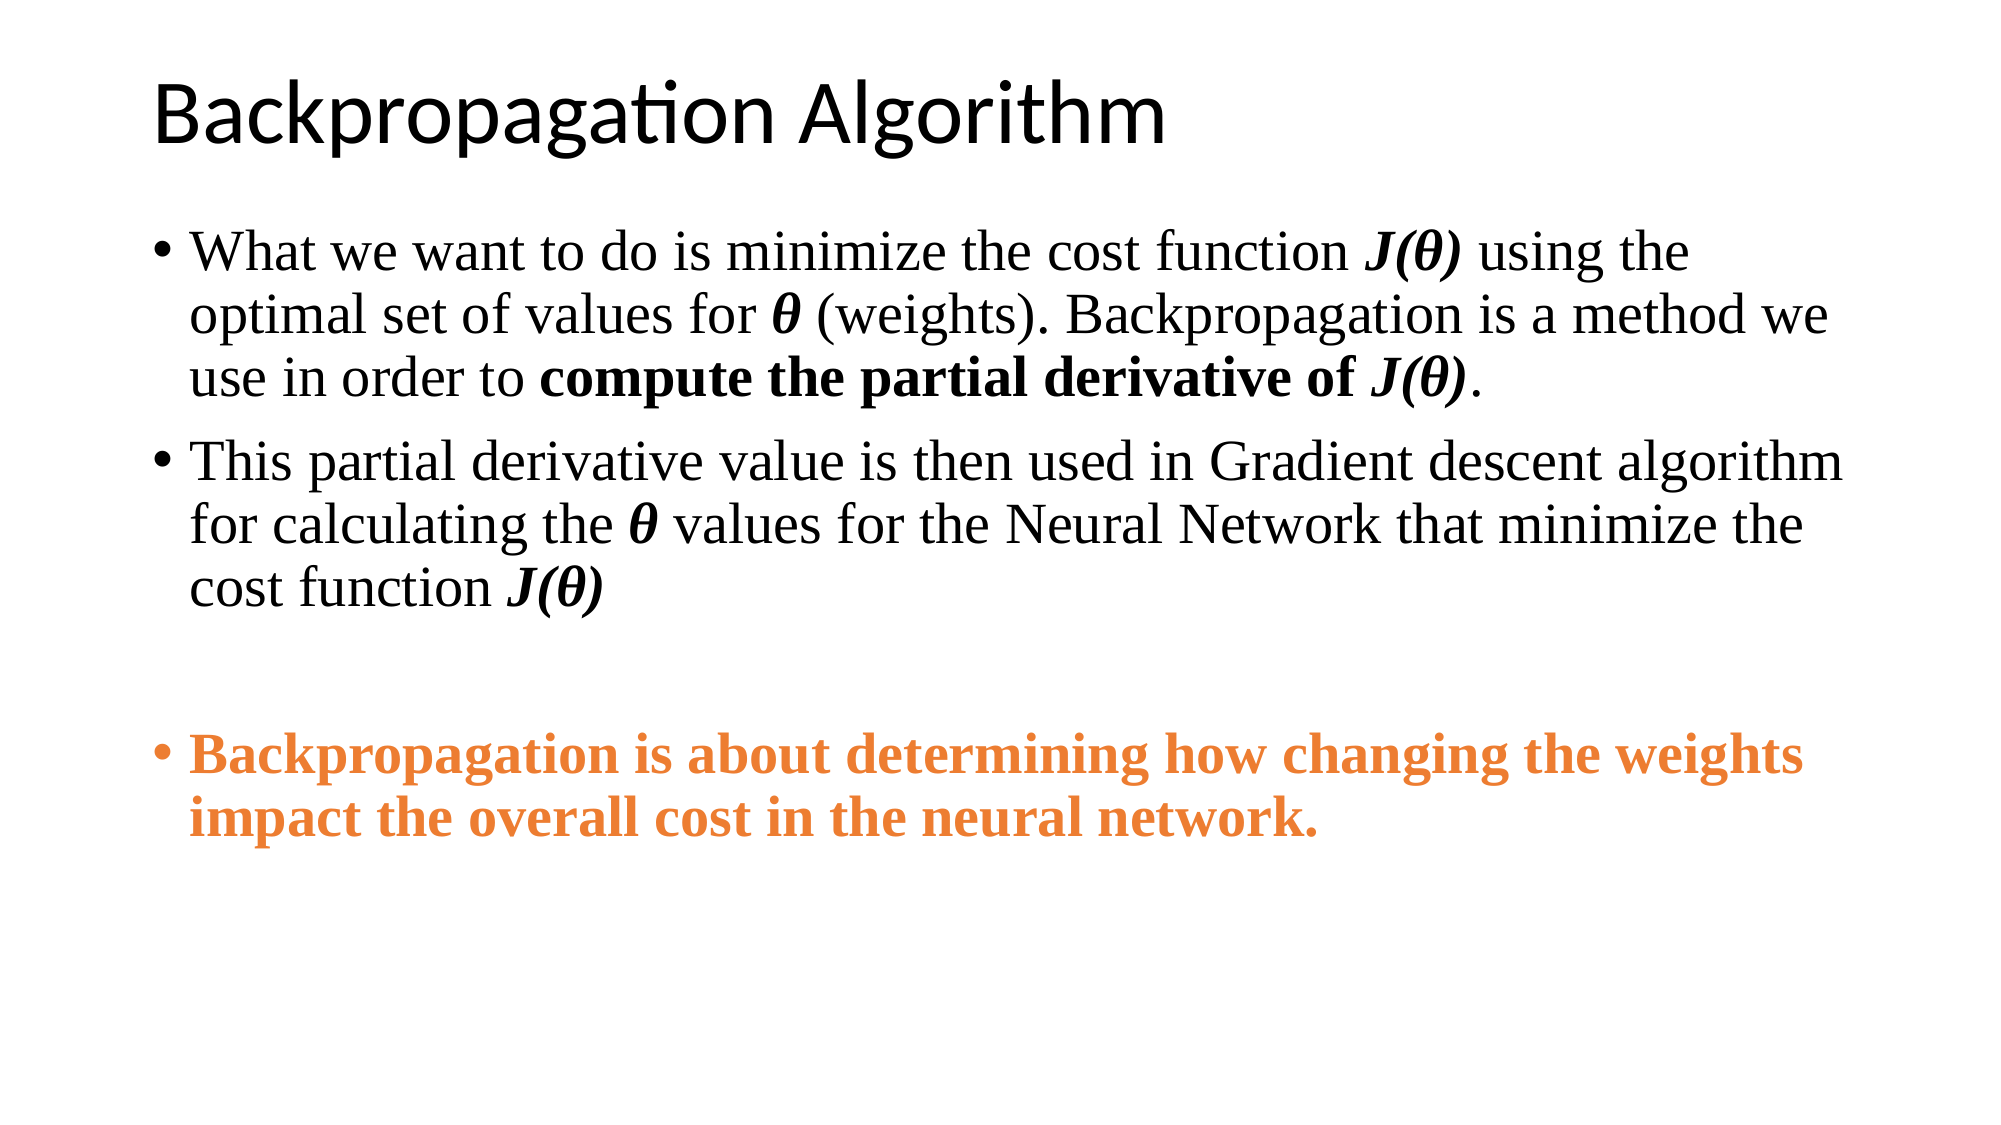

# Backpropagation Algorithm
What we want to do is minimize the cost function J(θ) using the optimal set of values for θ (weights). Backpropagation is a method we use in order to compute the partial derivative of J(θ).
This partial derivative value is then used in Gradient descent algorithm for calculating the θ values for the Neural Network that minimize the cost function J(θ)

Backpropagation is about determining how changing the weights impact the overall cost in the neural network.